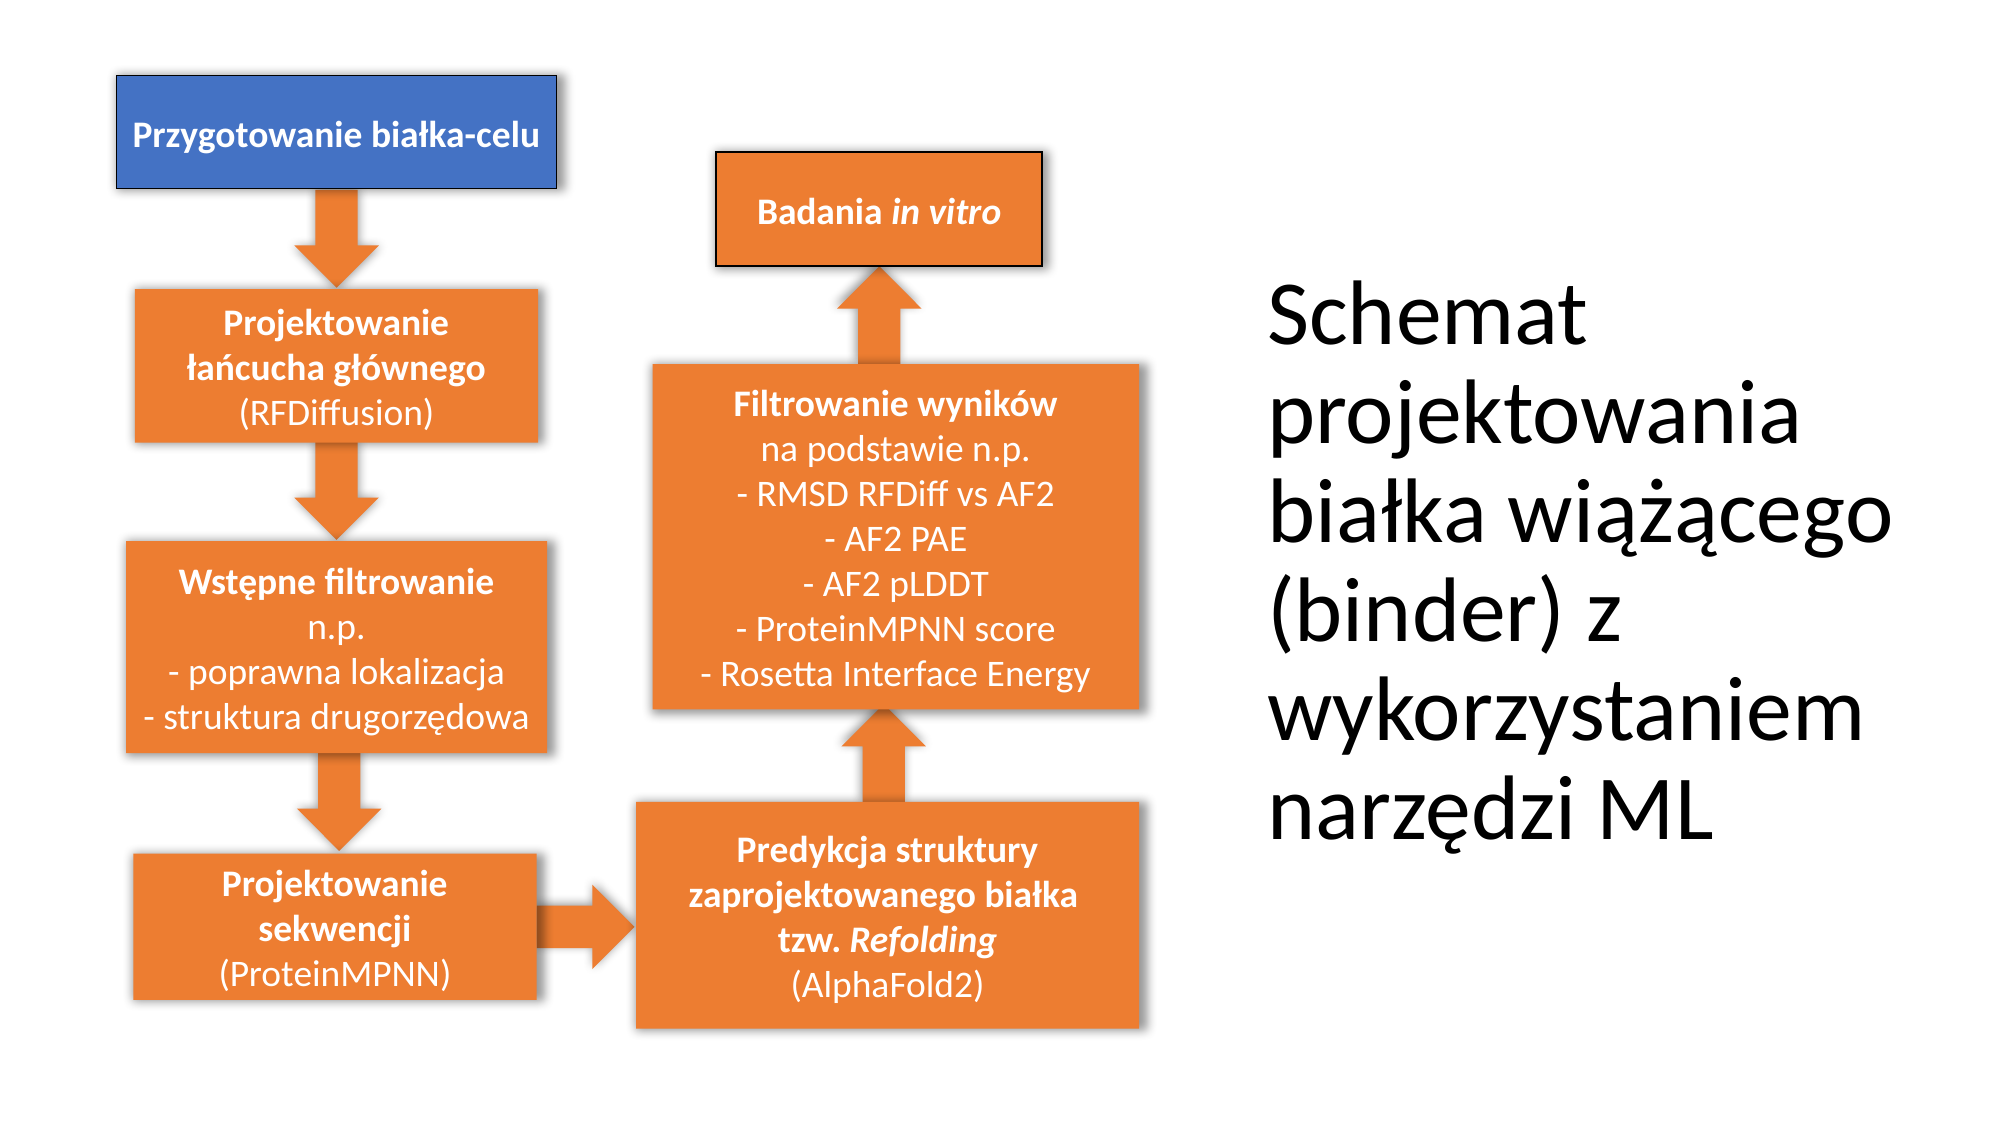

Przygotowanie białka-celu
Badania in vitro

# Schemat projektowania białka wiążącego (binder) z wykorzystaniem narzędzi ML

Projektowanie
łańcucha głównego
(RFDiffusion)
Filtrowanie wyników
na podstawie n.p.
- RMSD RFDiff vs AF2
- AF2 PAE
- AF2 pLDDT
- ProteinMPNN score
- Rosetta Interface Energy

Wstępne filtrowanie
n.p.
- poprawna lokalizacja
- struktura drugorzędowa

Predykcja struktury zaprojektowanego białka
tzw. Refolding
(AlphaFold2)
Projektowanie sekwencji
(ProteinMPNN)